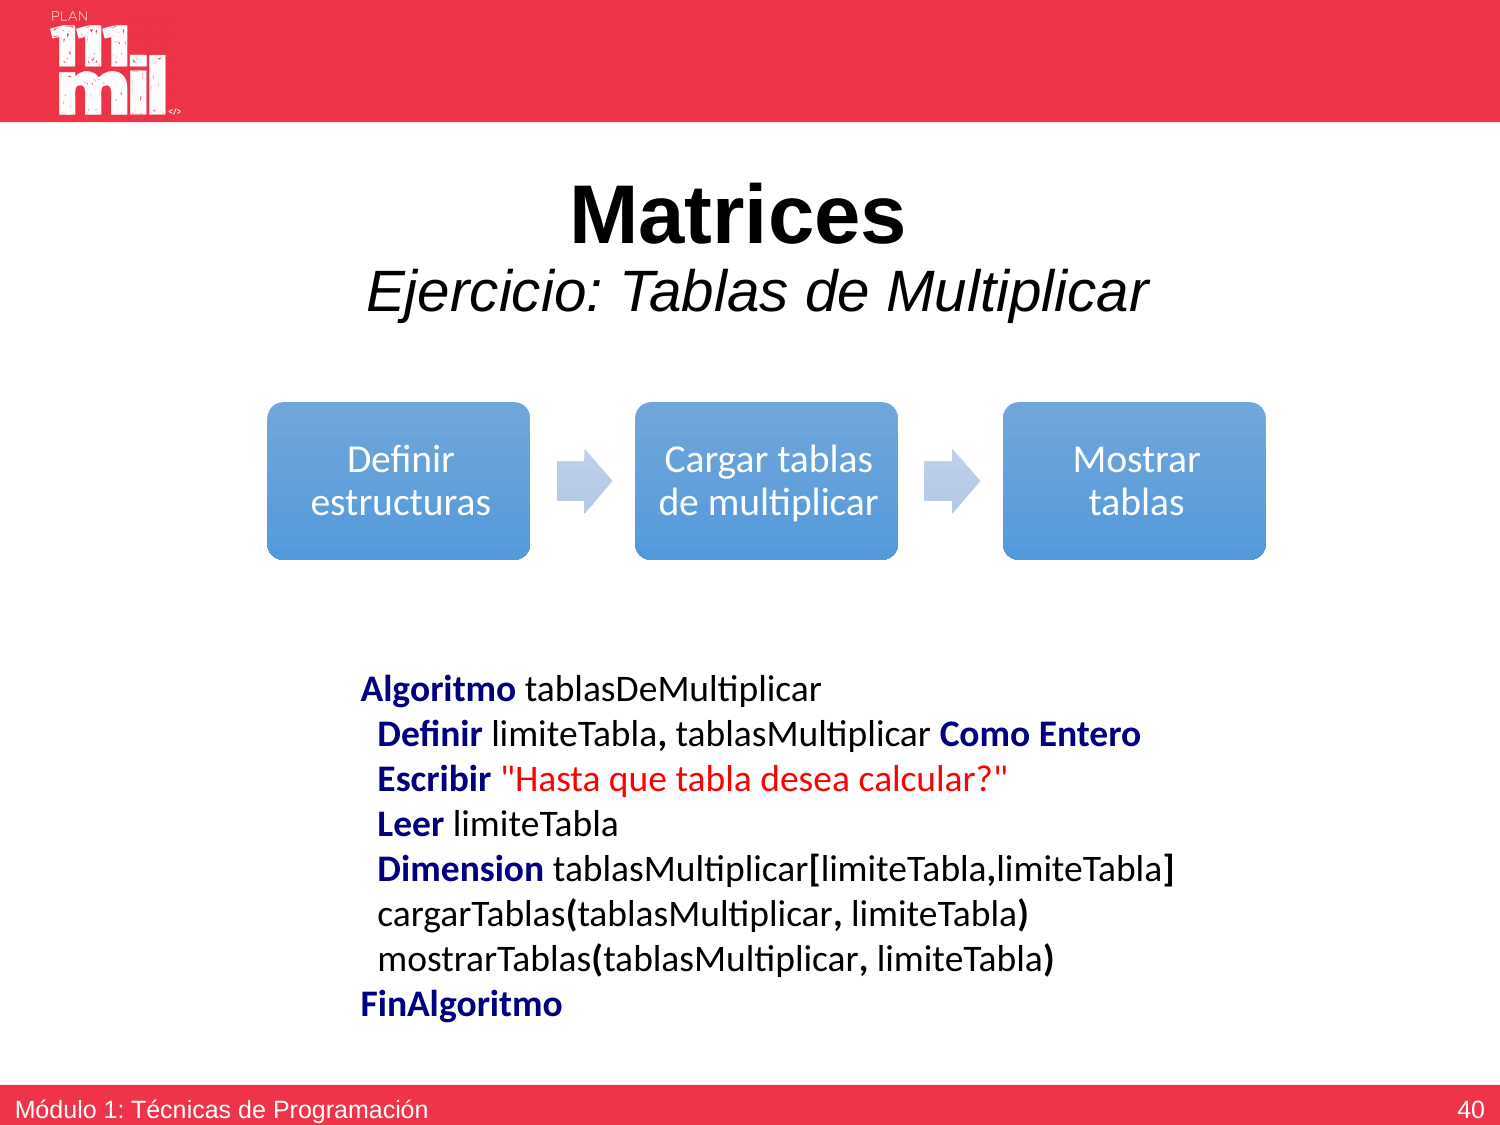

# Matrices Ejercicio: Tablas de Multiplicar
Definir estructuras

Cargar tablas de multiplicar

Mostrar tablas
Algoritmo tablasDeMultiplicar
  Definir limiteTabla, tablasMultiplicar Como Entero
  Escribir "Hasta que tabla desea calcular?"
  Leer limiteTabla
  Dimension tablasMultiplicar[limiteTabla,limiteTabla]
  cargarTablas(tablasMultiplicar, limiteTabla)
  mostrarTablas(tablasMultiplicar, limiteTabla)
FinAlgoritmo
40
Módulo 1: Técnicas de Programación